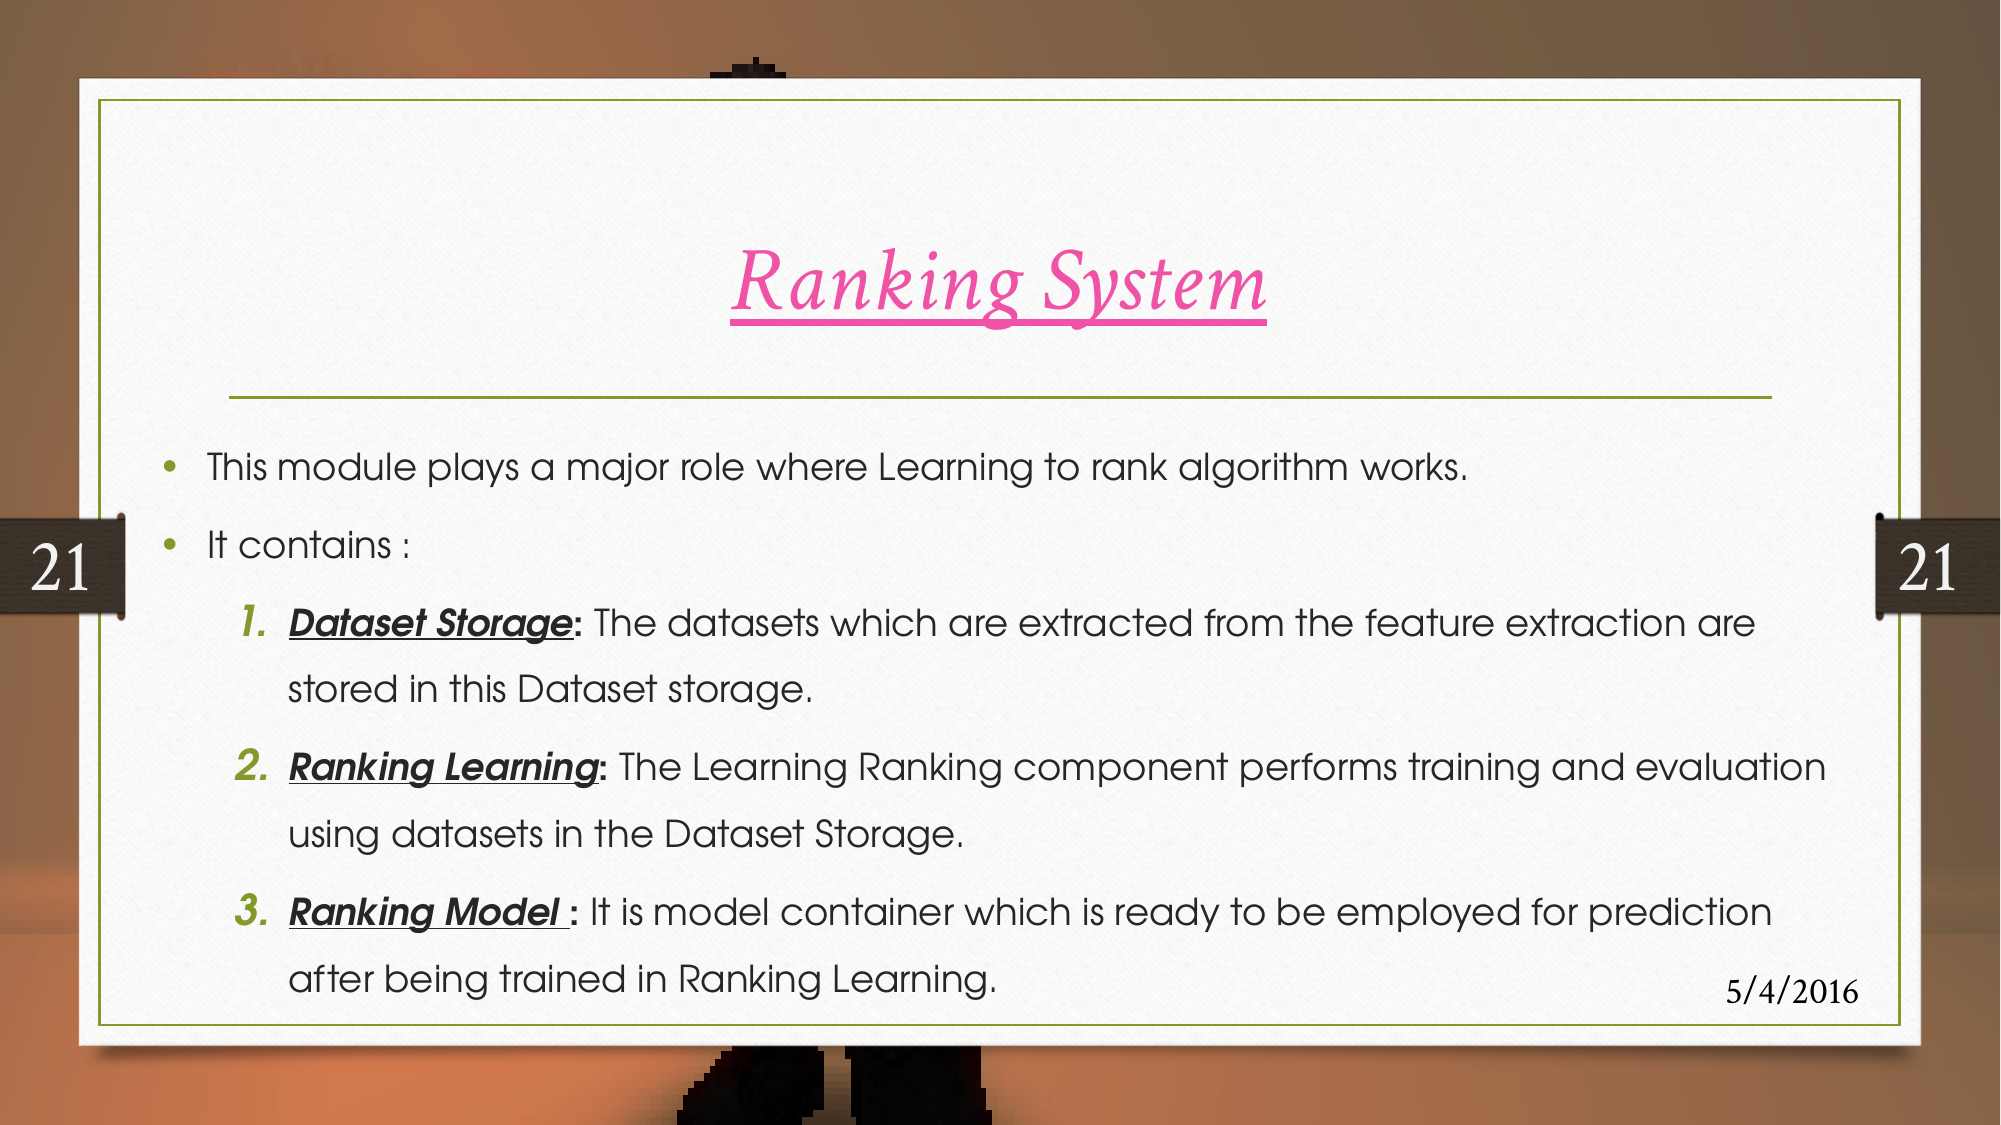

# Ranking System
This module plays a major role where Learning to rank algorithm works.
It contains :
Dataset Storage: The datasets which are extracted from the feature extraction are stored in this Dataset storage.
Ranking Learning: The Learning Ranking component performs training and evaluation using datasets in the Dataset Storage.
Ranking Model : It is model container which is ready to be employed for prediction after being trained in Ranking Learning.
21
21
5/4/2016